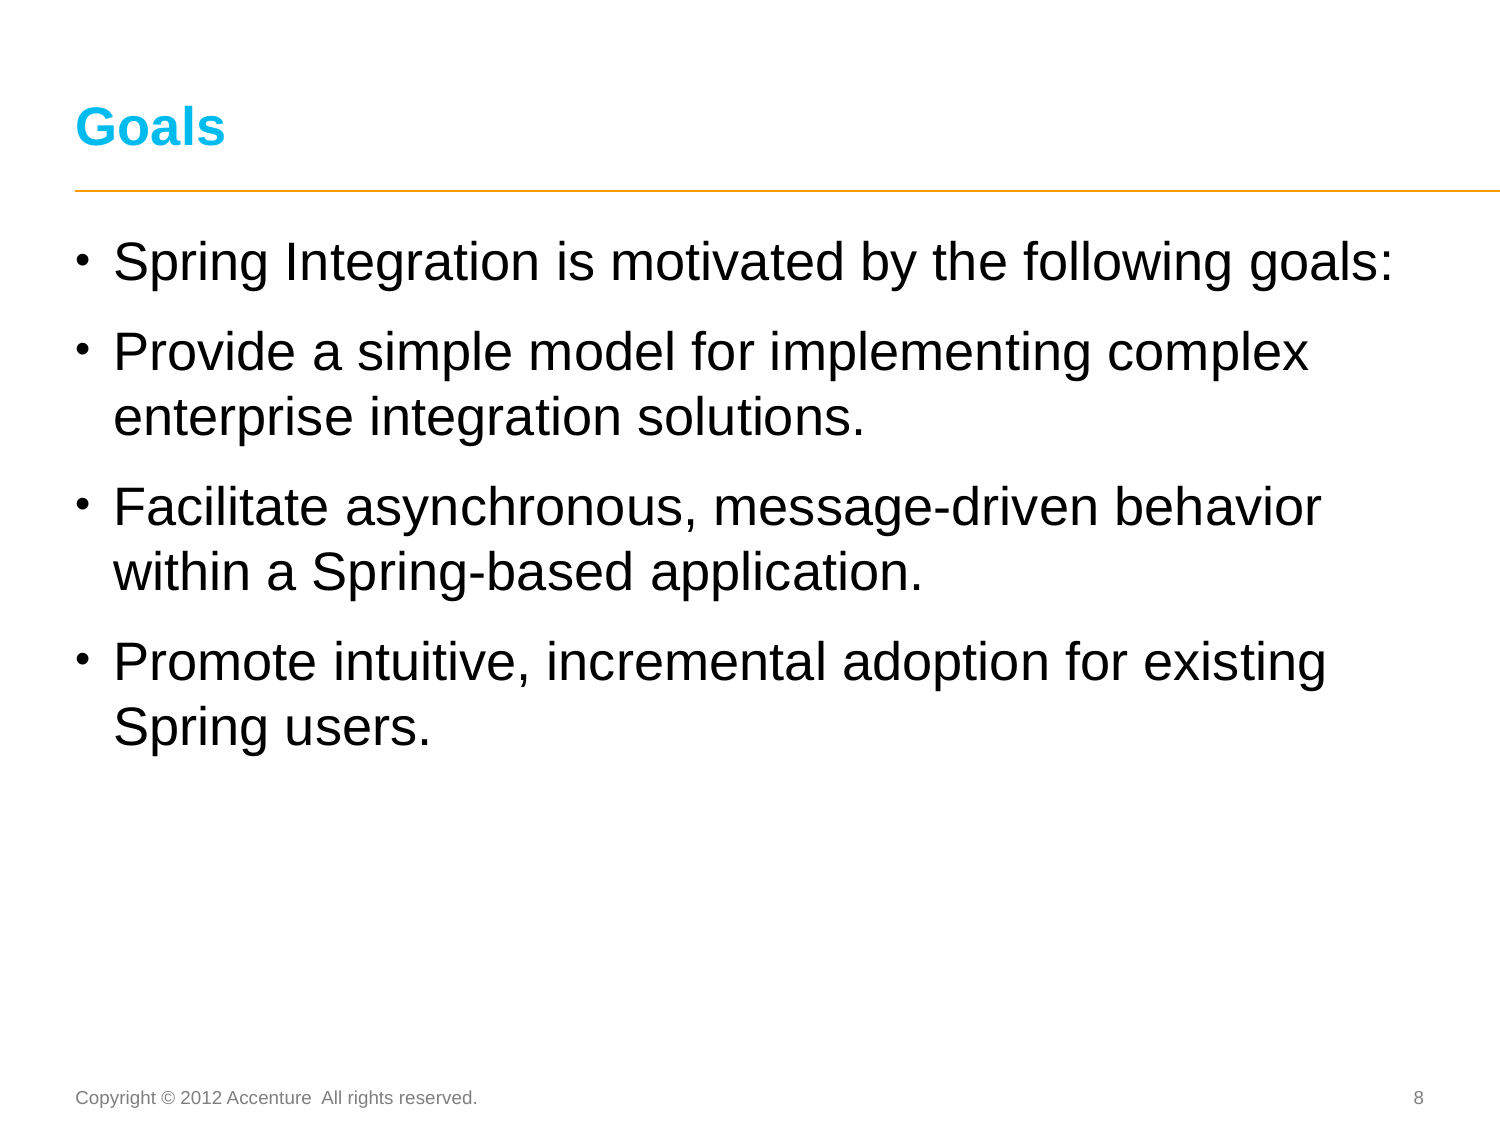

# Goals
Spring Integration is motivated by the following goals:
Provide a simple model for implementing complex enterprise integration solutions.
Facilitate asynchronous, message-driven behavior within a Spring-based application.
Promote intuitive, incremental adoption for existing Spring users.